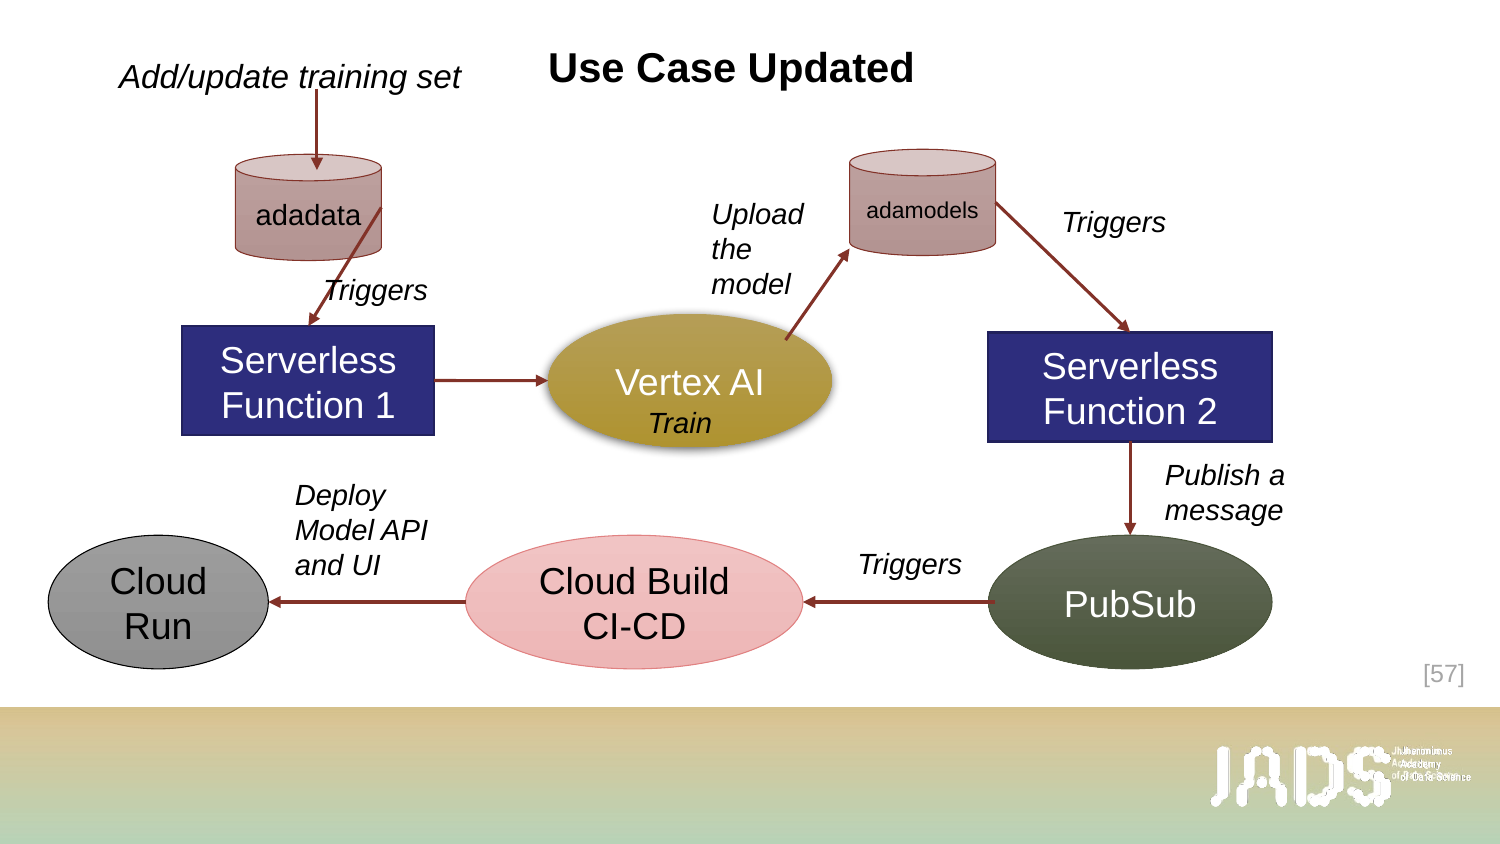

# Use Case Updated
Add/update training set
adamodels
adadata
Upload the model
Triggers
Triggers
Vertex AI
Serverless Function 1
Serverless Function 2
Train
Publish a message
Deploy Model API and UI
Cloud Run
Cloud Build CI-CD
PubSub
Triggers
[57]